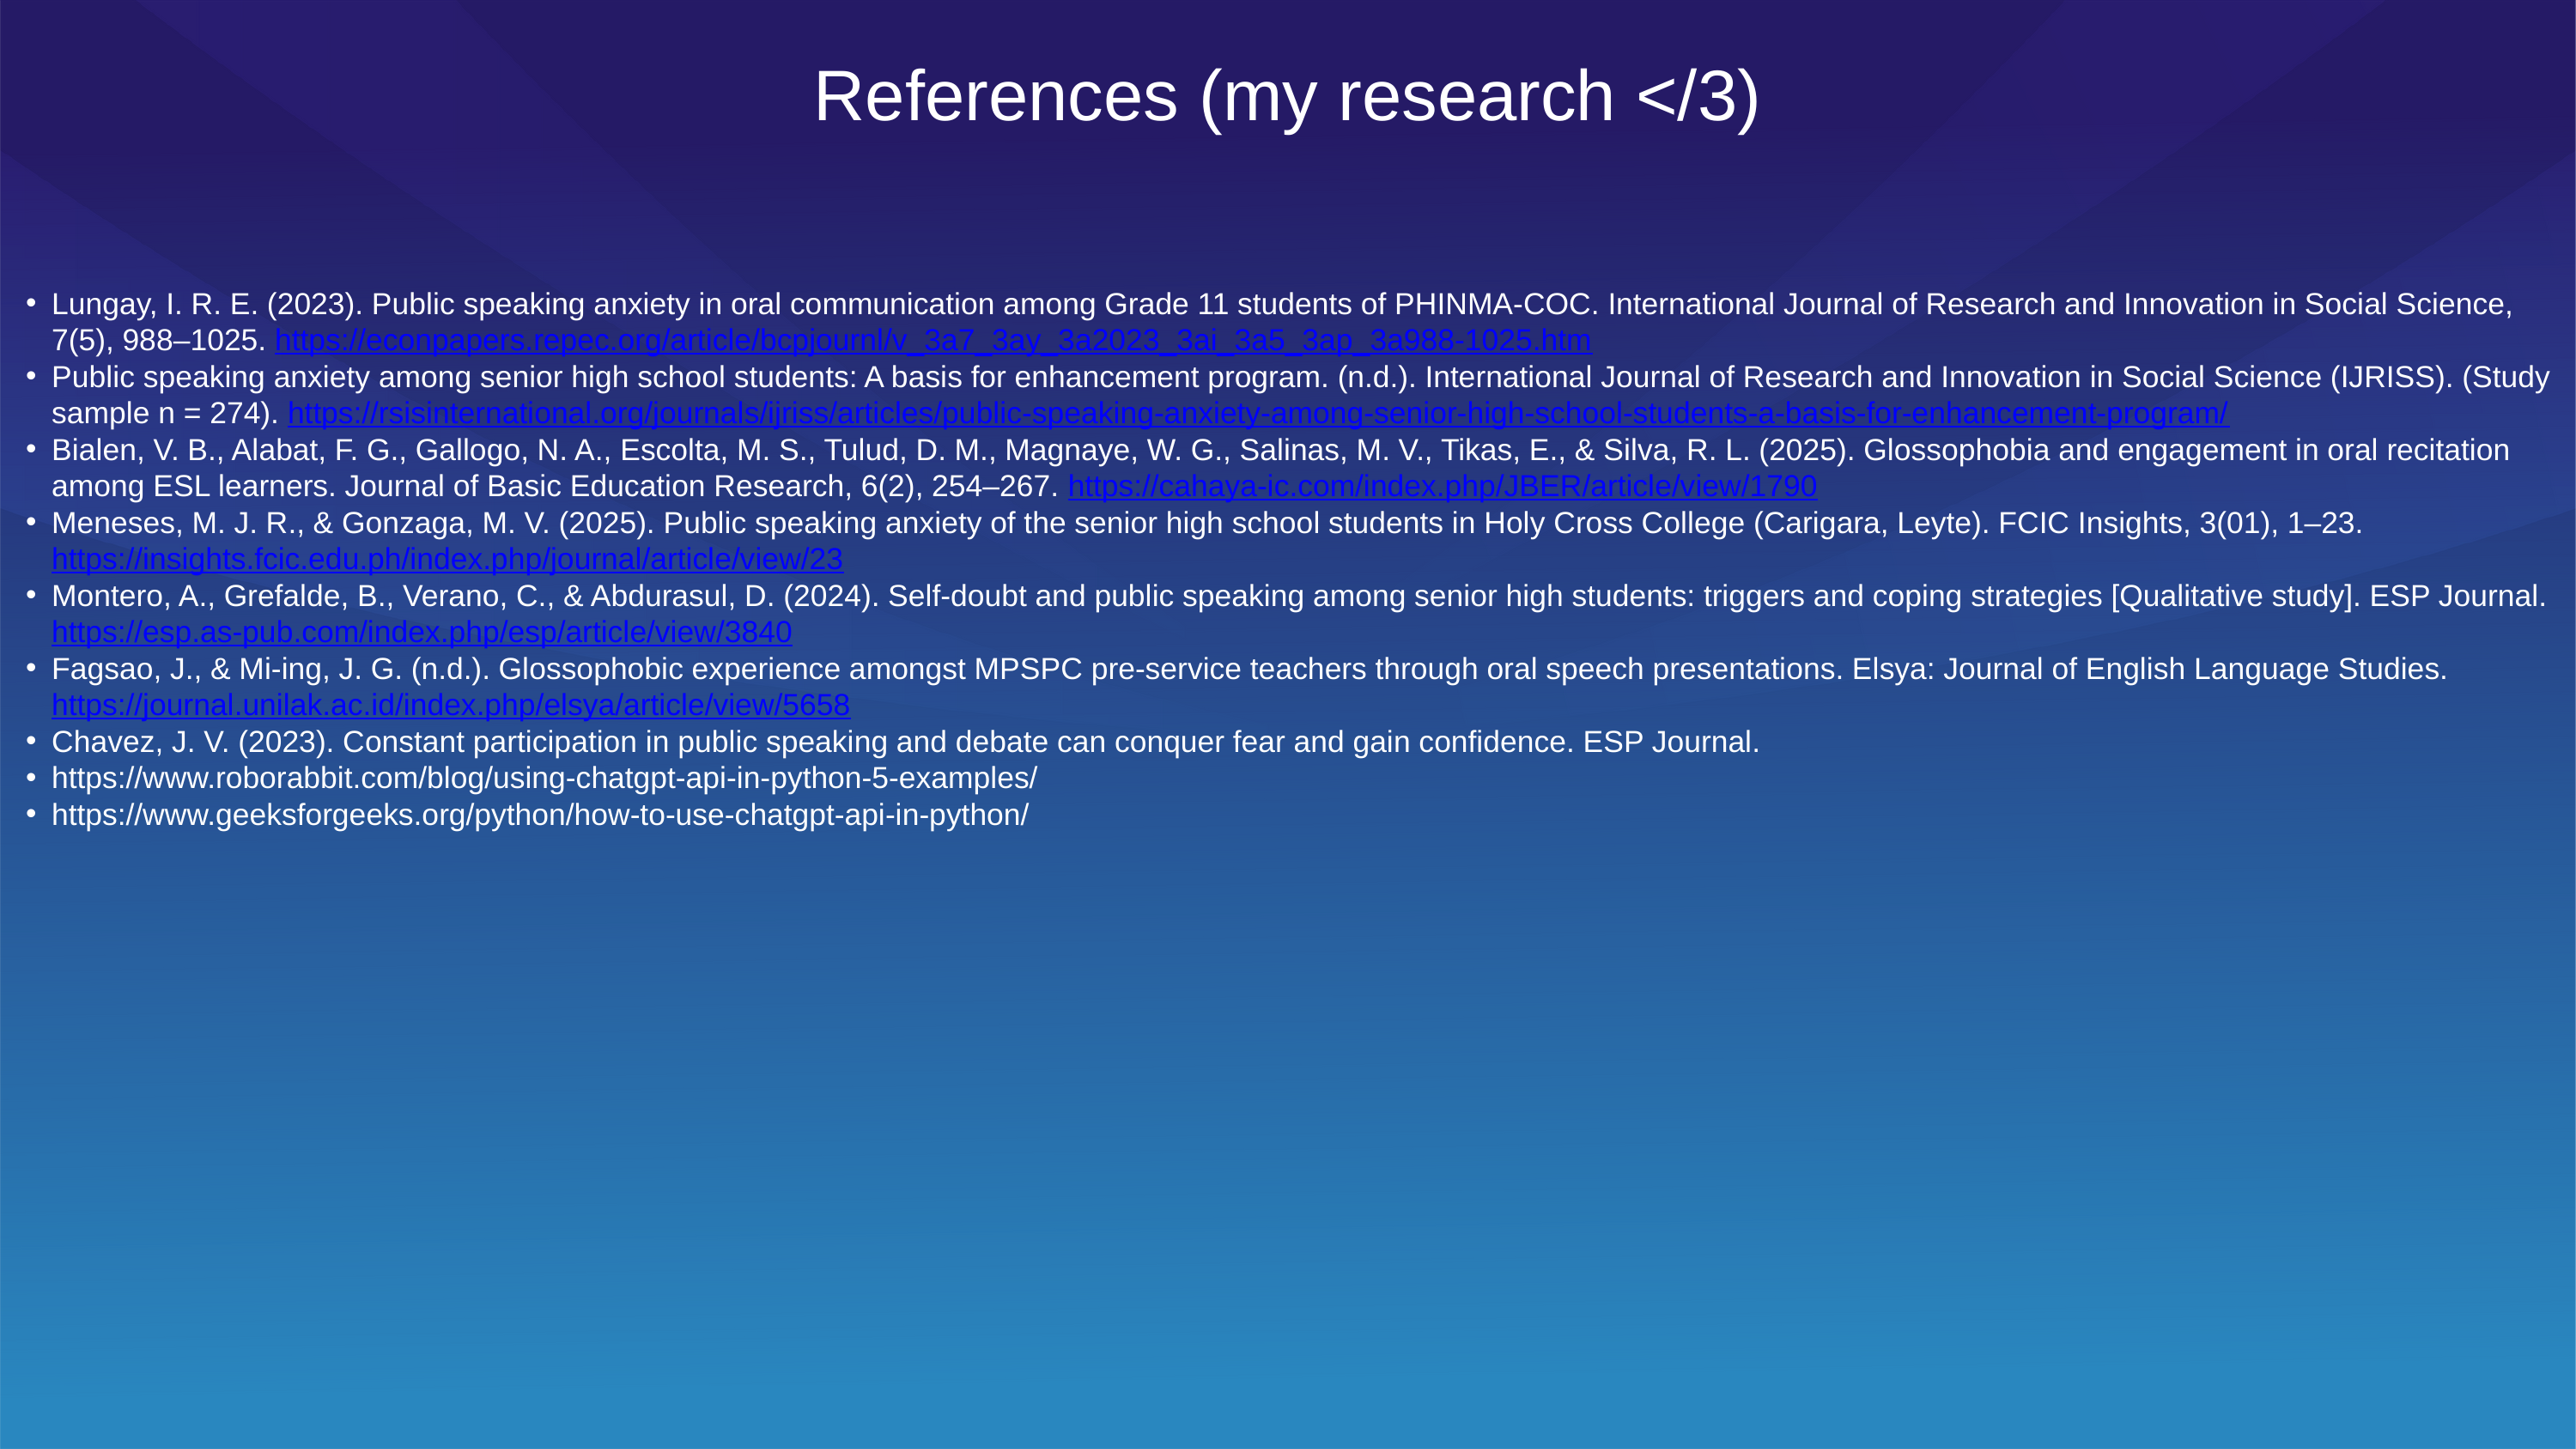

References (my research </3)
Lungay, I. R. E. (2023). Public speaking anxiety in oral communication among Grade 11 students of PHINMA-COC. International Journal of Research and Innovation in Social Science, 7(5), 988–1025. https://econpapers.repec.org/article/bcpjournl/v_3a7_3ay_3a2023_3ai_3a5_3ap_3a988-1025.htm
Public speaking anxiety among senior high school students: A basis for enhancement program. (n.d.). International Journal of Research and Innovation in Social Science (IJRISS). (Study sample n = 274). https://rsisinternational.org/journals/ijriss/articles/public-speaking-anxiety-among-senior-high-school-students-a-basis-for-enhancement-program/
Bialen, V. B., Alabat, F. G., Gallogo, N. A., Escolta, M. S., Tulud, D. M., Magnaye, W. G., Salinas, M. V., Tikas, E., & Silva, R. L. (2025). Glossophobia and engagement in oral recitation among ESL learners. Journal of Basic Education Research, 6(2), 254–267. https://cahaya-ic.com/index.php/JBER/article/view/1790
Meneses, M. J. R., & Gonzaga, M. V. (2025). Public speaking anxiety of the senior high school students in Holy Cross College (Carigara, Leyte). FCIC Insights, 3(01), 1–23. https://insights.fcic.edu.ph/index.php/journal/article/view/23
Montero, A., Grefalde, B., Verano, C., & Abdurasul, D. (2024). Self-doubt and public speaking among senior high students: triggers and coping strategies [Qualitative study]. ESP Journal. https://esp.as-pub.com/index.php/esp/article/view/3840
Fagsao, J., & Mi-ing, J. G. (n.d.). Glossophobic experience amongst MPSPC pre-service teachers through oral speech presentations. Elsya: Journal of English Language Studies. https://journal.unilak.ac.id/index.php/elsya/article/view/5658
Chavez, J. V. (2023). Constant participation in public speaking and debate can conquer fear and gain confidence. ESP Journal.
https://www.roborabbit.com/blog/using-chatgpt-api-in-python-5-examples/
https://www.geeksforgeeks.org/python/how-to-use-chatgpt-api-in-python/